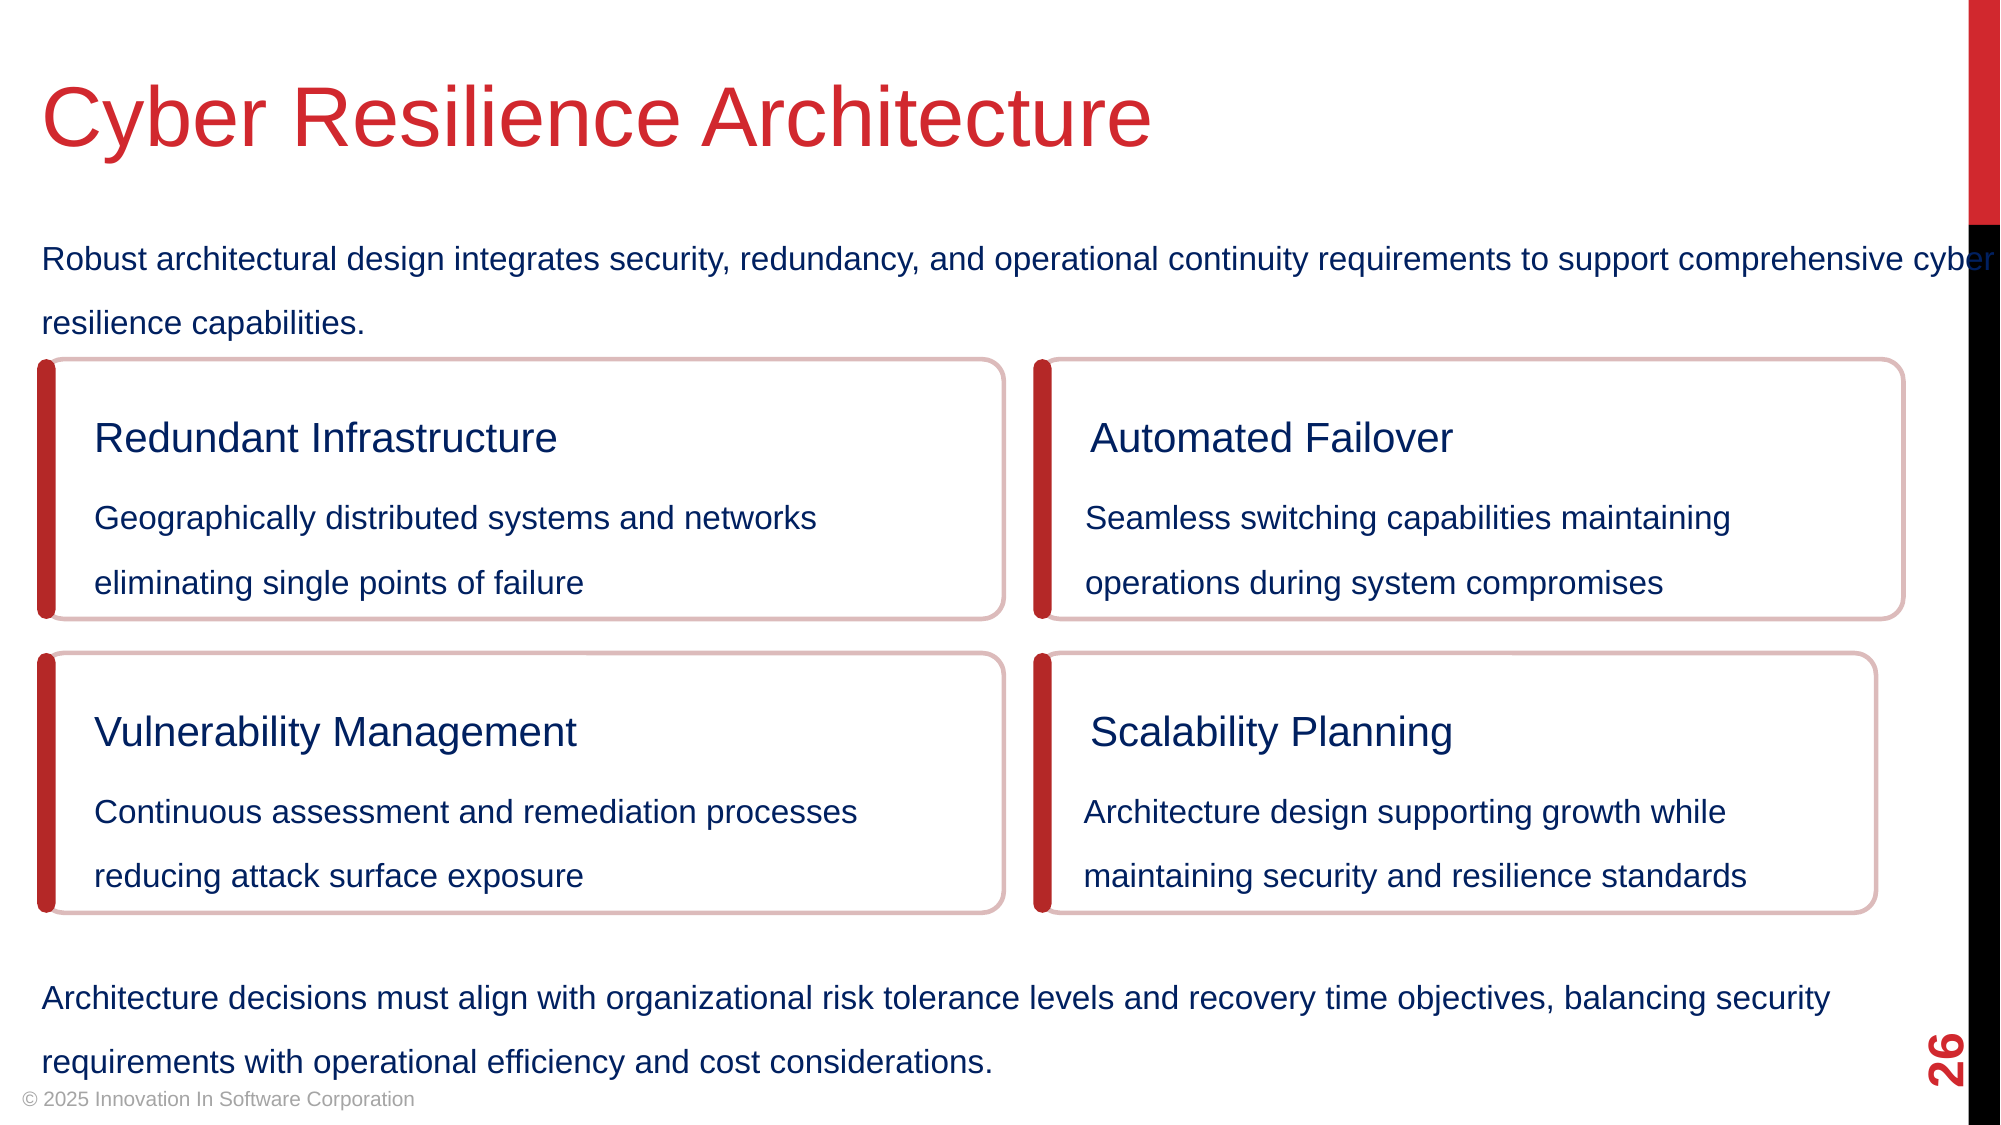

Cyber Resilience Architecture
Robust architectural design integrates security, redundancy, and operational continuity requirements to support comprehensive cyber resilience capabilities.

Redundant Infrastructure
Automated Failover
Geographically distributed systems and networks eliminating single points of failure
Seamless switching capabilities maintaining operations during system compromises

Vulnerability Management
Scalability Planning
Continuous assessment and remediation processes reducing attack surface exposure
Architecture design supporting growth while maintaining security and resilience standards
Architecture decisions must align with organizational risk tolerance levels and recovery time objectives, balancing security requirements with operational efficiency and cost considerations.
26
© 2025 Innovation In Software Corporation